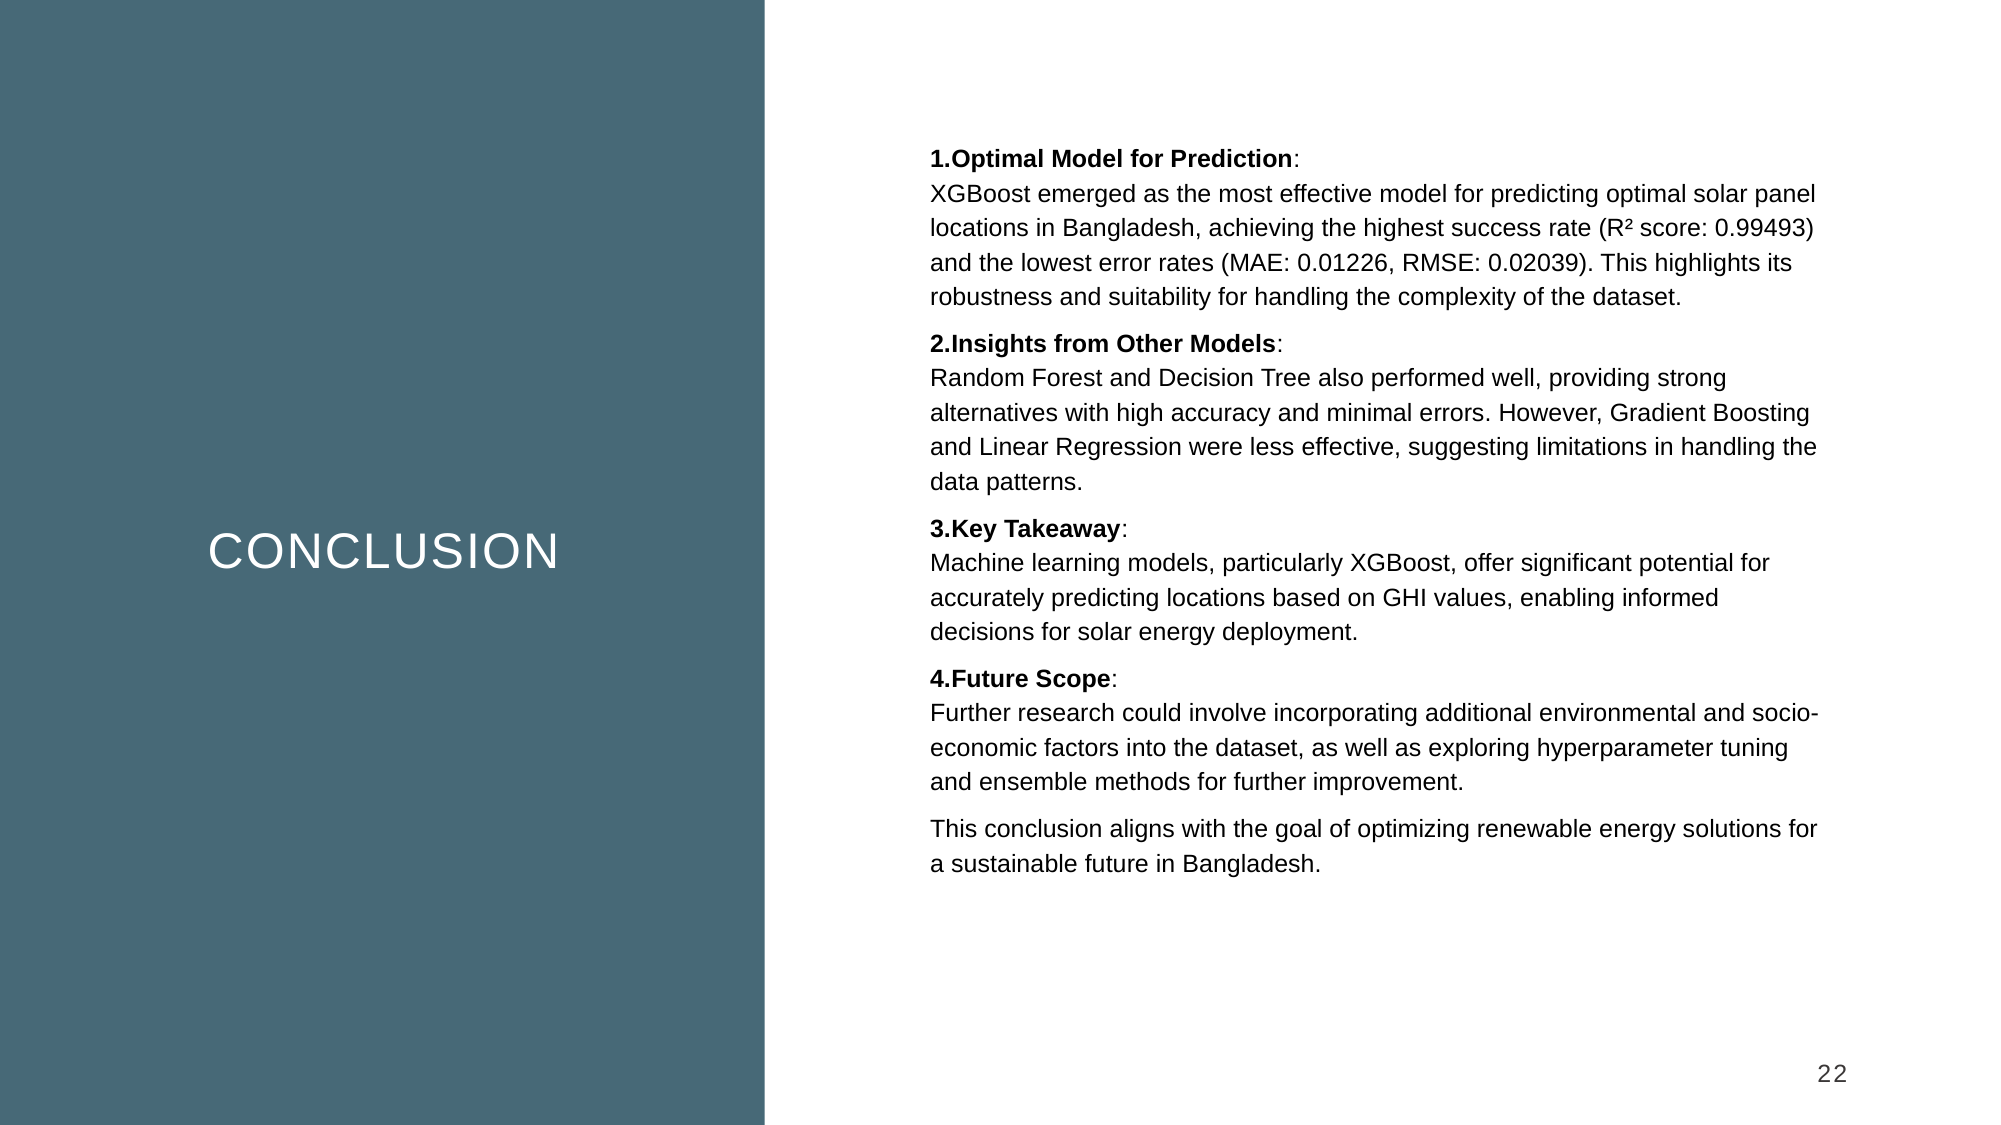

Optimal Model for Prediction:
XGBoost emerged as the most effective model for predicting optimal solar panel locations in Bangladesh, achieving the highest success rate (R² score: 0.99493) and the lowest error rates (MAE: 0.01226, RMSE: 0.02039). This highlights its robustness and suitability for handling the complexity of the dataset.
Insights from Other Models:
Random Forest and Decision Tree also performed well, providing strong alternatives with high accuracy and minimal errors. However, Gradient Boosting and Linear Regression were less effective, suggesting limitations in handling the data patterns.
Key Takeaway:
Machine learning models, particularly XGBoost, offer significant potential for accurately predicting locations based on GHI values, enabling informed decisions for solar energy deployment.
Future Scope:
Further research could involve incorporating additional environmental and socio-economic factors into the dataset, as well as exploring hyperparameter tuning and ensemble methods for further improvement.
This conclusion aligns with the goal of optimizing renewable energy solutions for a sustainable future in Bangladesh.
# conclusion
22